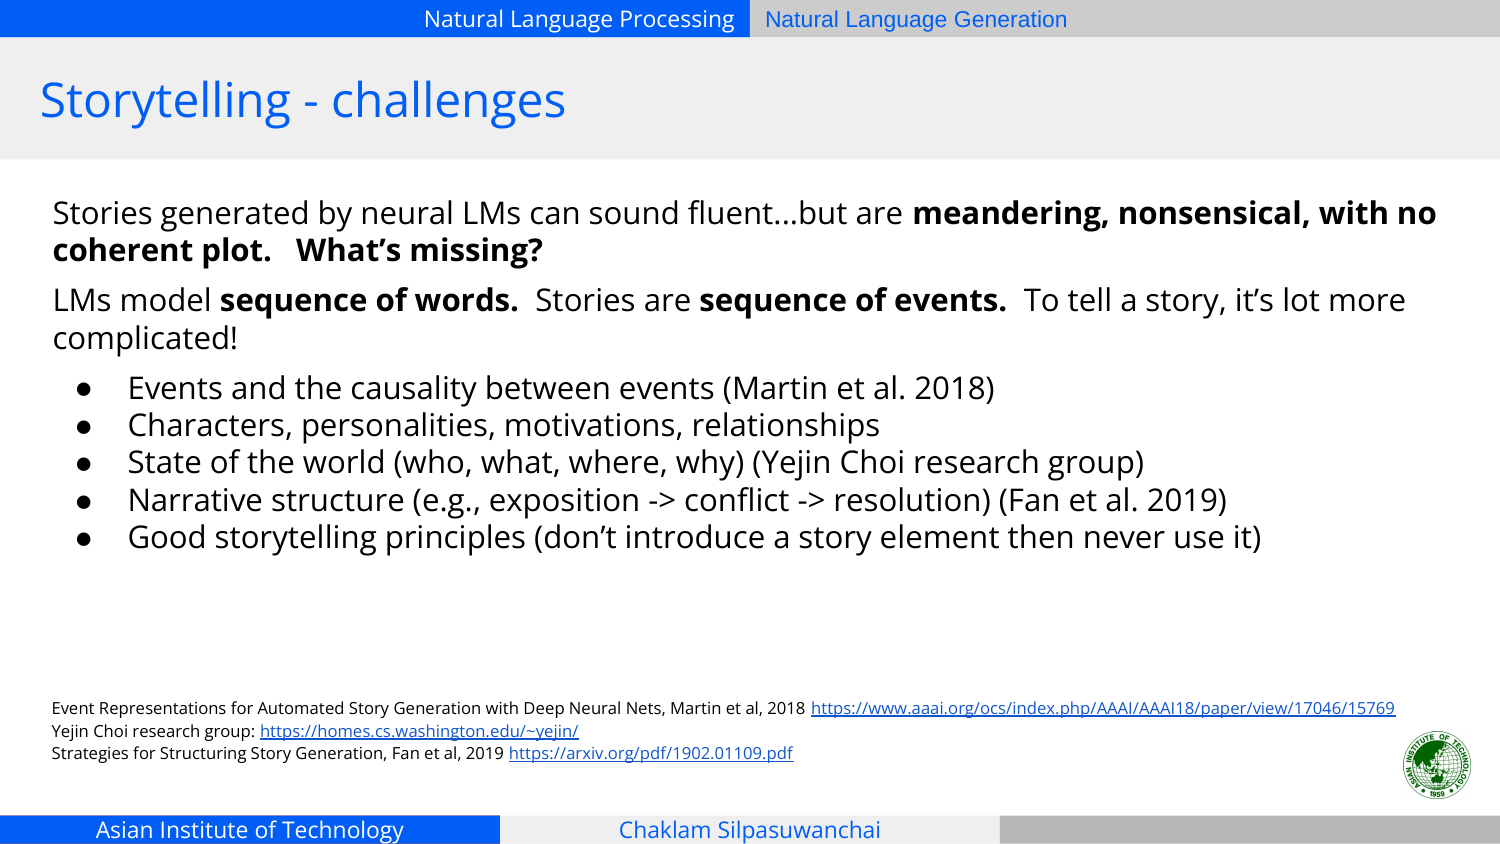

# Storytelling - challenges
Stories generated by neural LMs can sound fluent...but are meandering, nonsensical, with no coherent plot.   What’s missing?
LMs model sequence of words.  Stories are sequence of events.  To tell a story, it’s lot more complicated!
Events and the causality between events (Martin et al. 2018)
Characters, personalities, motivations, relationships
State of the world (who, what, where, why) (Yejin Choi research group)
Narrative structure (e.g., exposition -> conflict -> resolution) (Fan et al. 2019)
Good storytelling principles (don’t introduce a story element then never use it)
Event Representations for Automated Story Generation with Deep Neural Nets, Martin et al, 2018 https://www.aaai.org/ocs/index.php/AAAI/AAAI18/paper/view/17046/15769
Yejin Choi research group: https://homes.cs.washington.edu/~yejin/
Strategies for Structuring Story Generation, Fan et al, 2019 https://arxiv.org/pdf/1902.01109.pdf